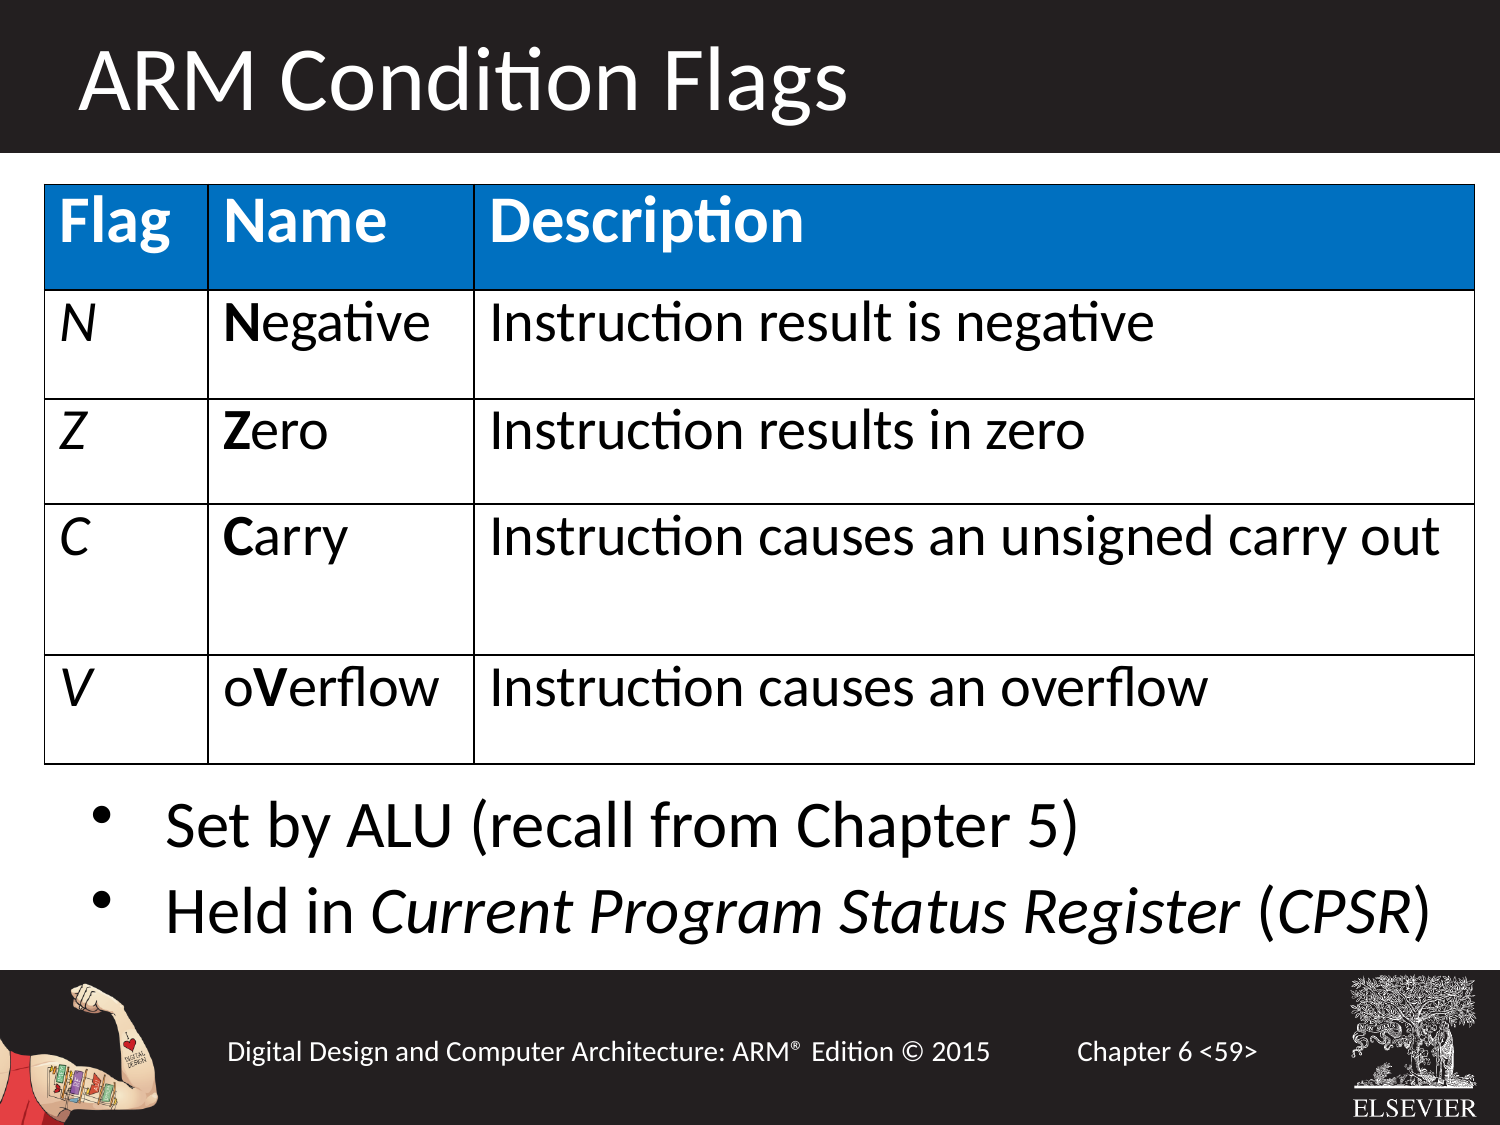

ARM Condition Flags

| Flag | Name | Description |
| --- | --- | --- |
| N | Negative | Instruction result is negative |
| Z | Zero | Instruction results in zero |
| C | Carry | Instruction causes an unsigned carry out |
| V | oVerflow | Instruction causes an overflow |

Set by ALU (recall from Chapter 5)
Held in Current Program Status Register (CPSR)